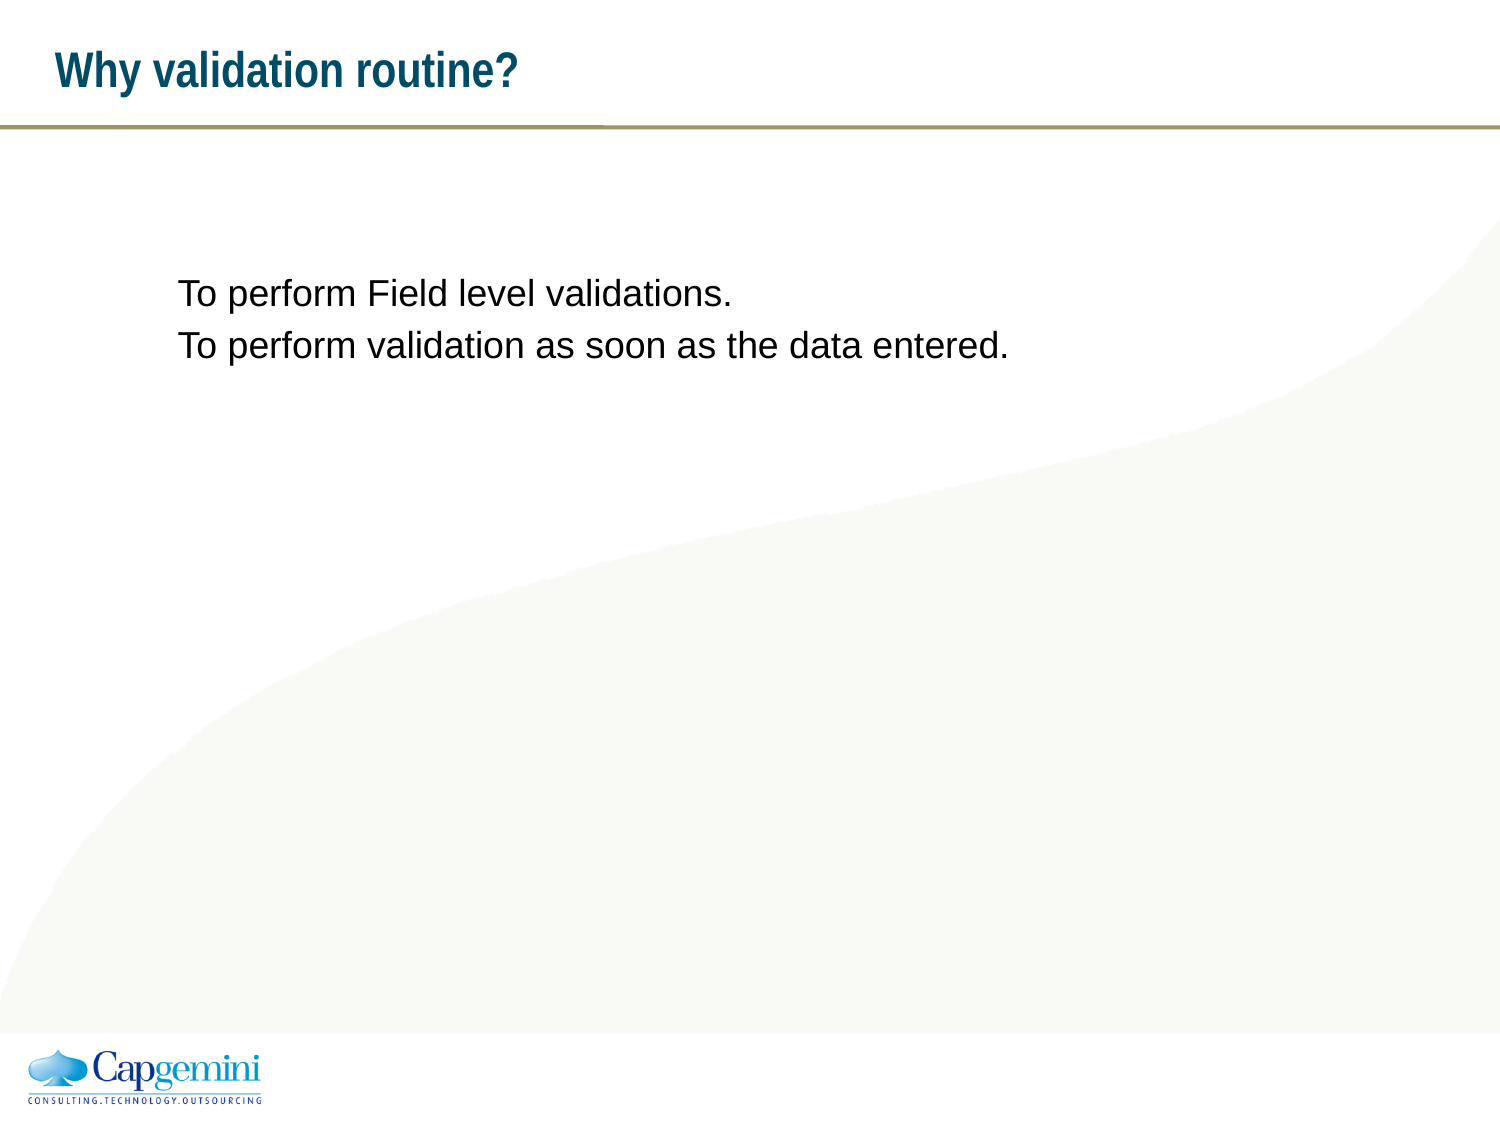

# Why validation routine?
To perform Field level validations.
To perform validation as soon as the data entered.